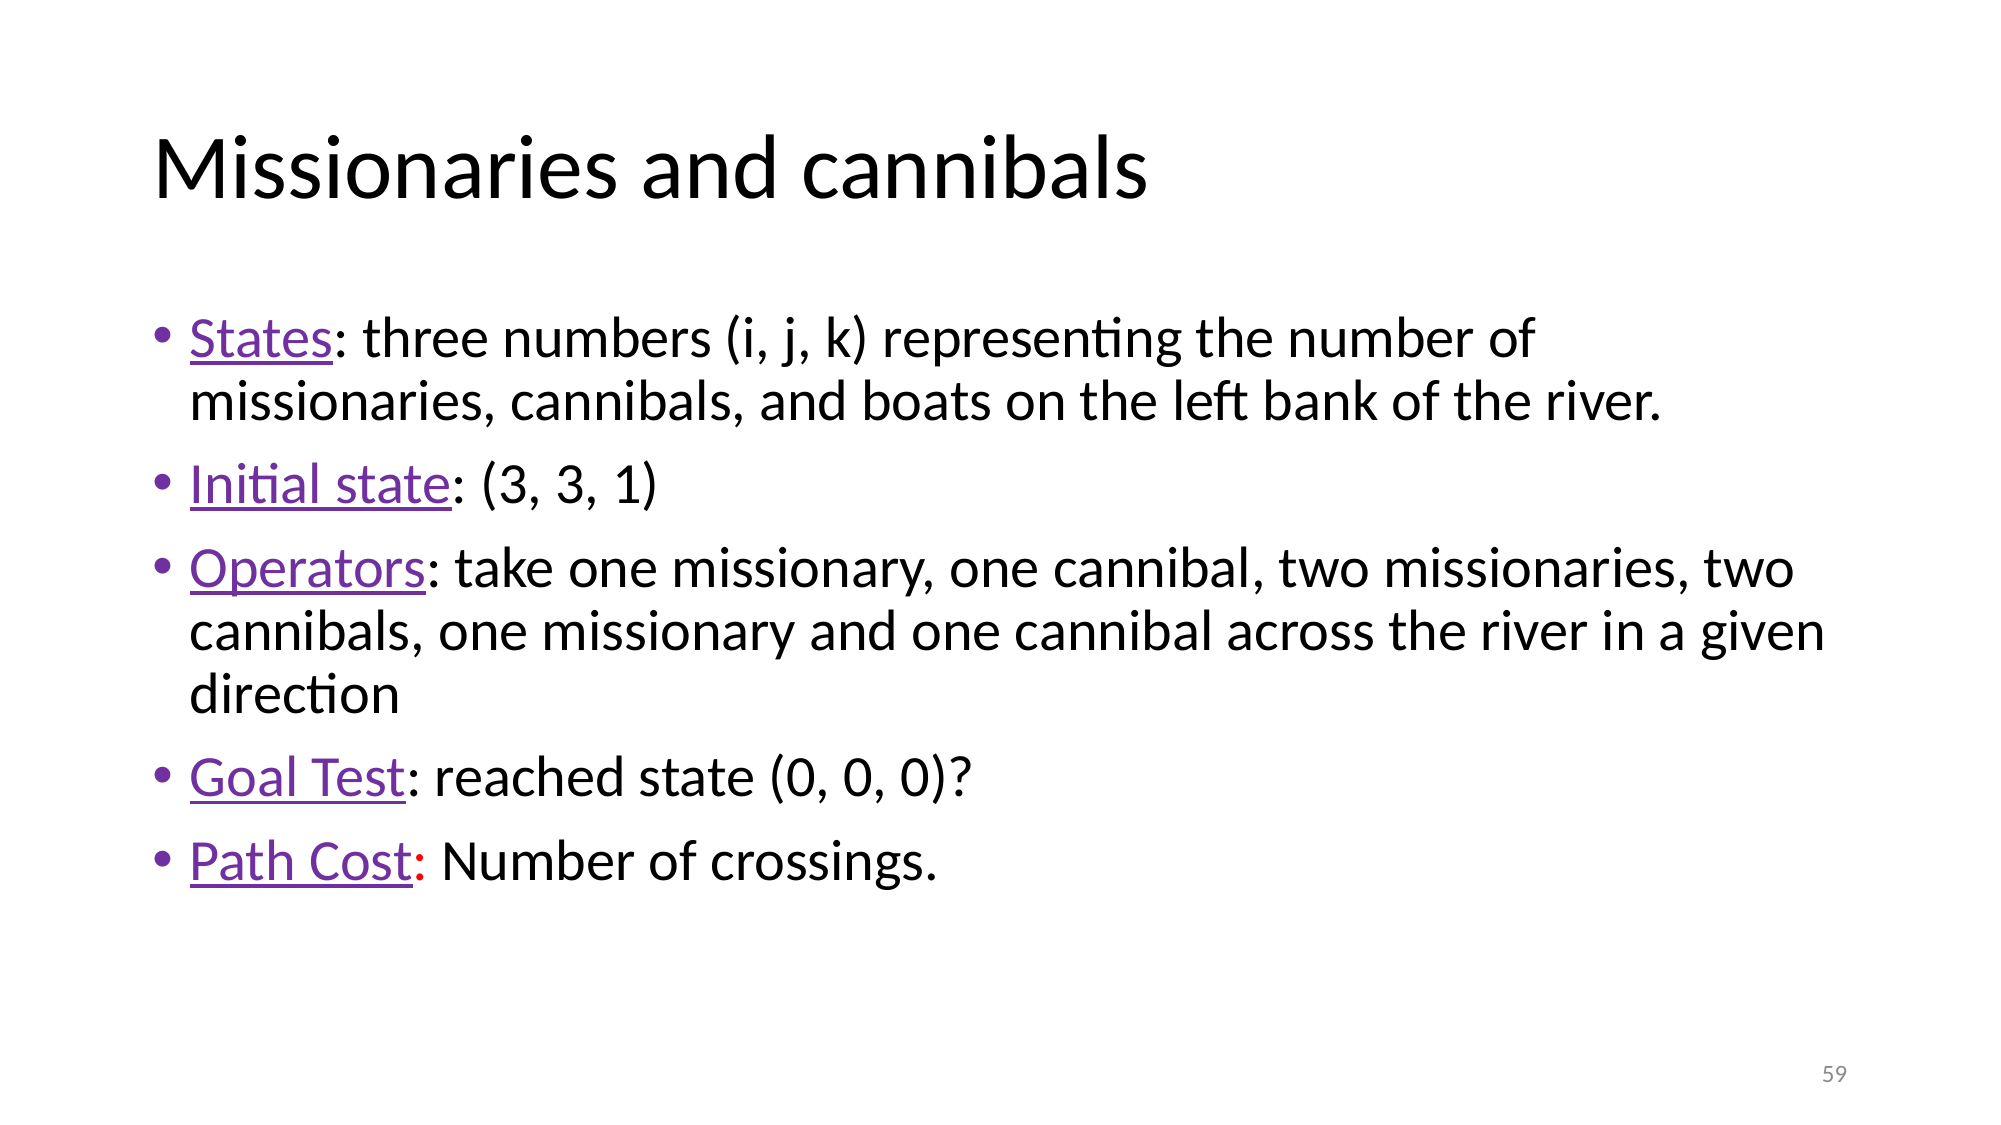

# Missionaries and cannibals
States: three numbers (i, j, k) representing the number of missionaries, cannibals, and boats on the left bank of the river.
Initial state: (3, 3, 1)
Operators: take one missionary, one cannibal, two missionaries, two cannibals, one missionary and one cannibal across the river in a given direction
Goal Test: reached state (0, 0, 0)?
Path Cost: Number of crossings.

59